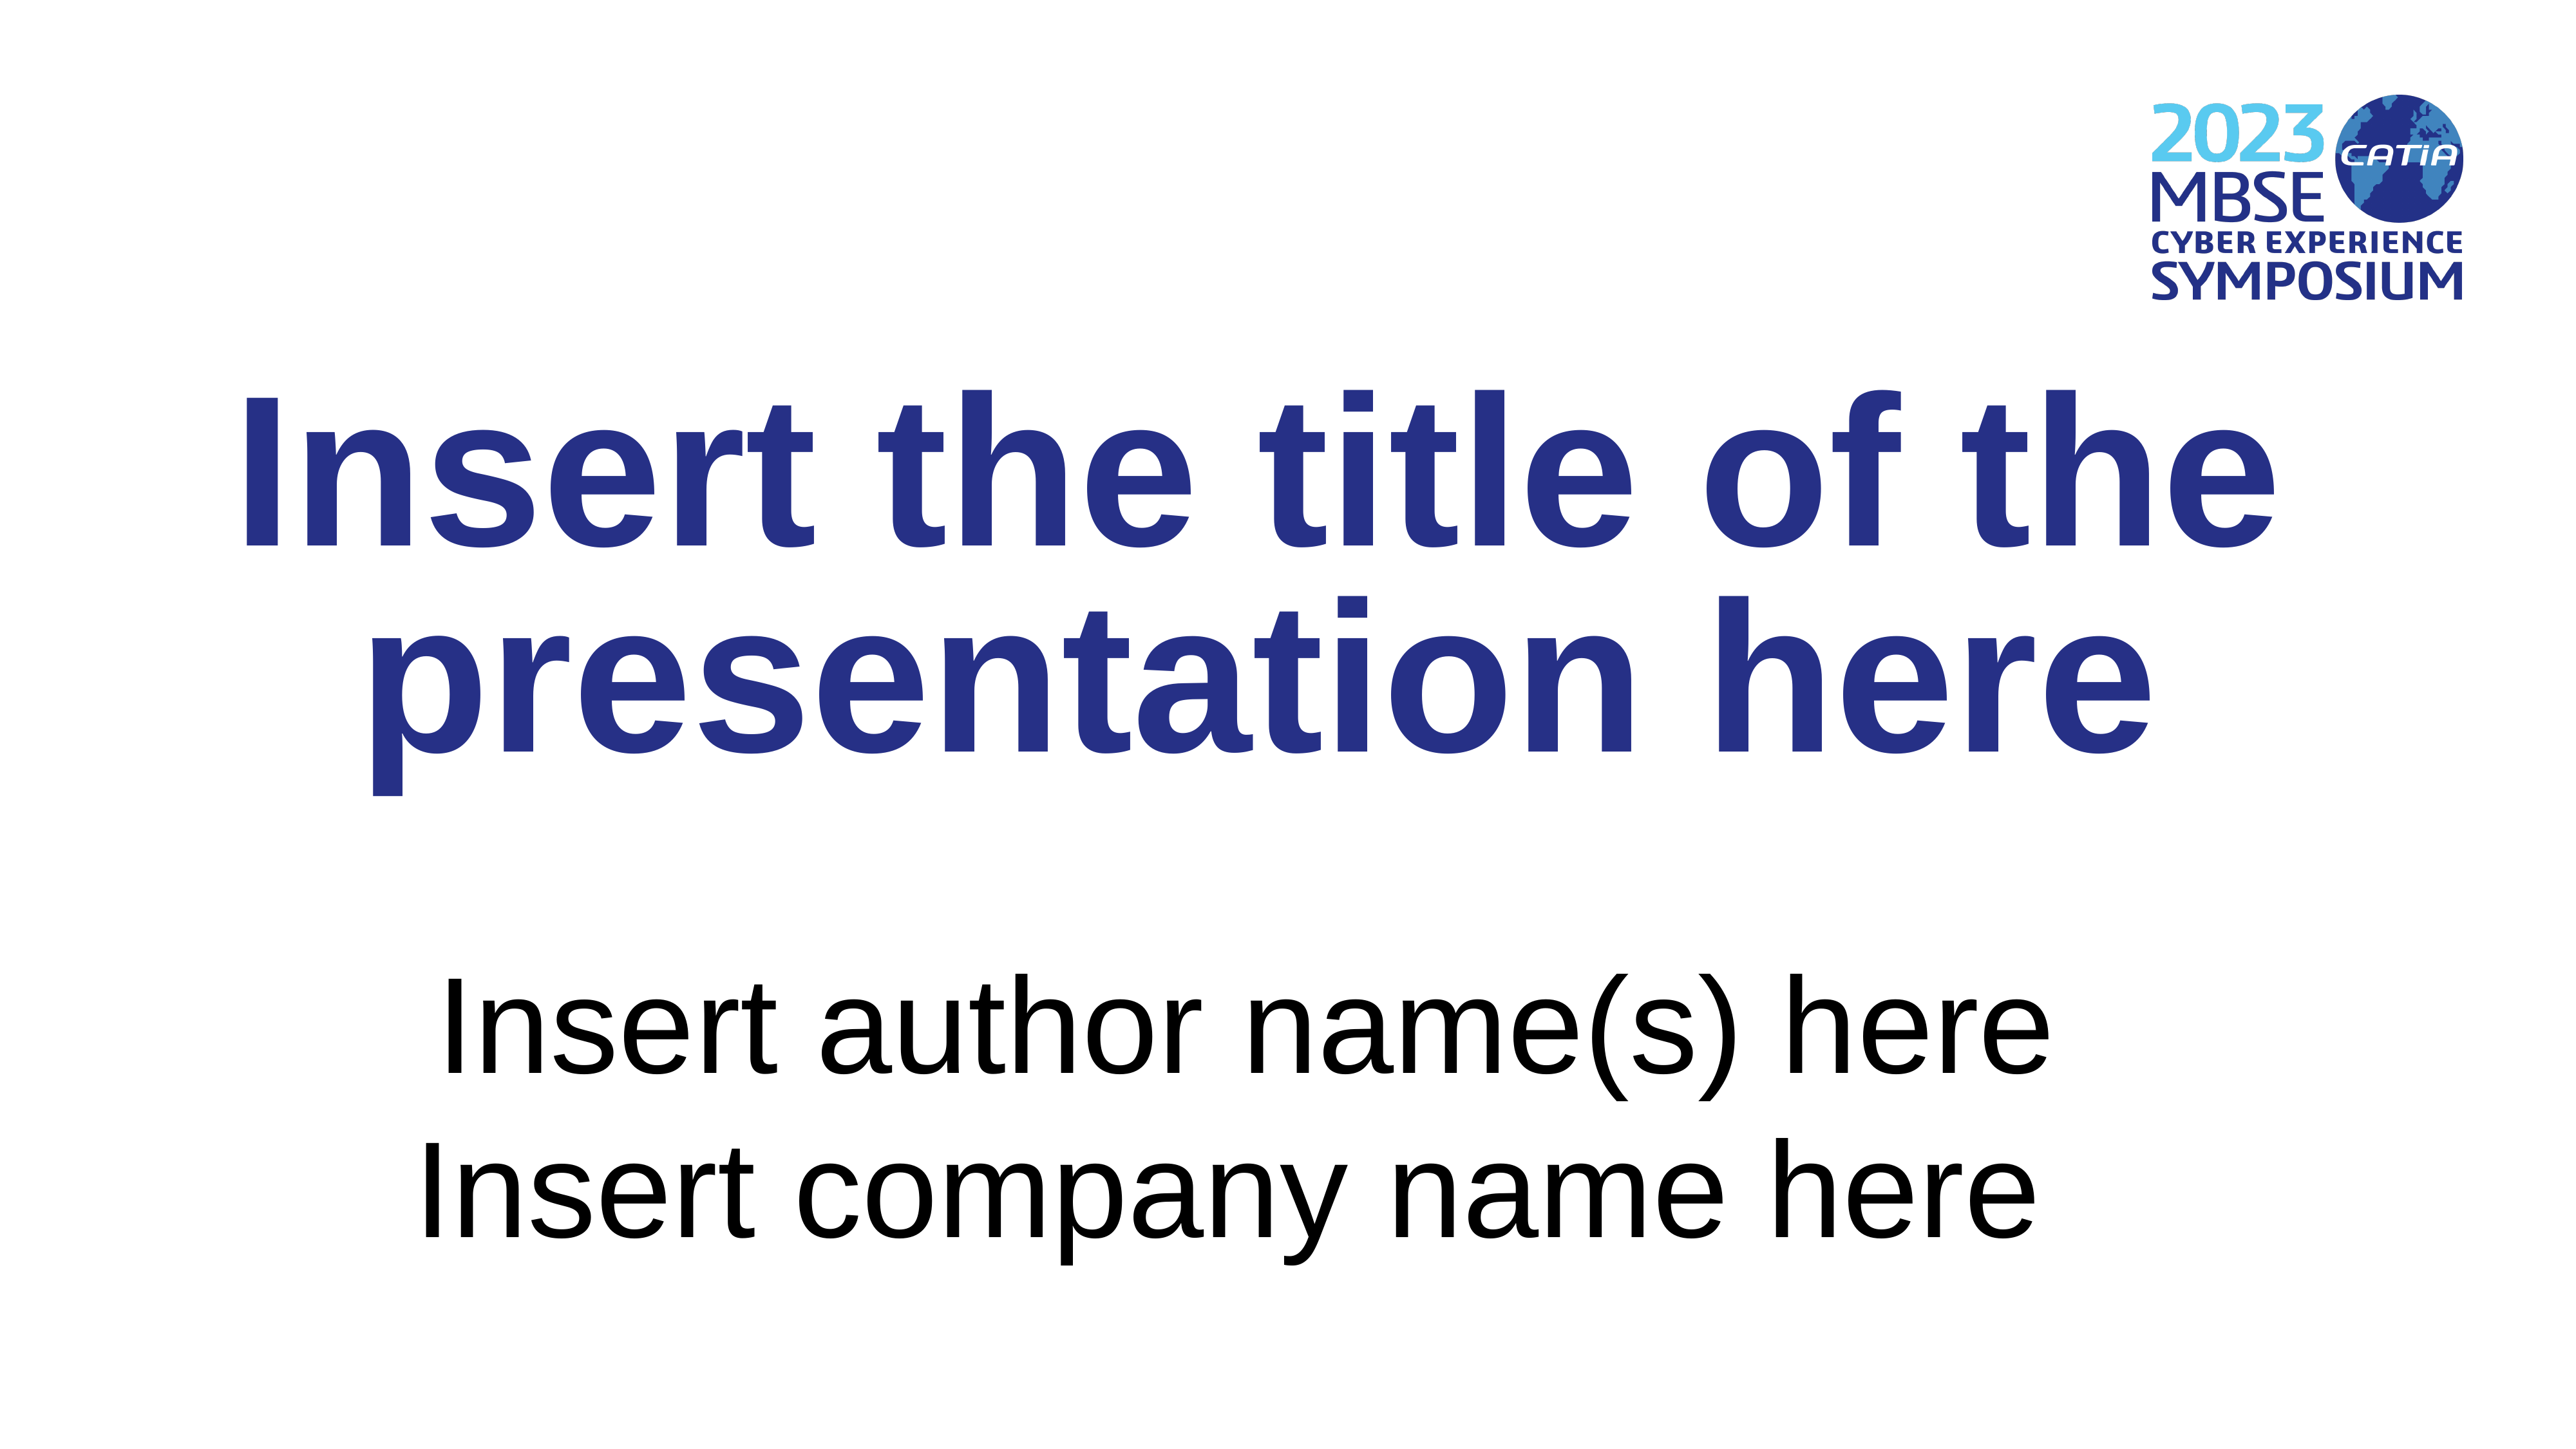

# Insert the title of the  presentation here
Insert author name(s) here
Insert company name here